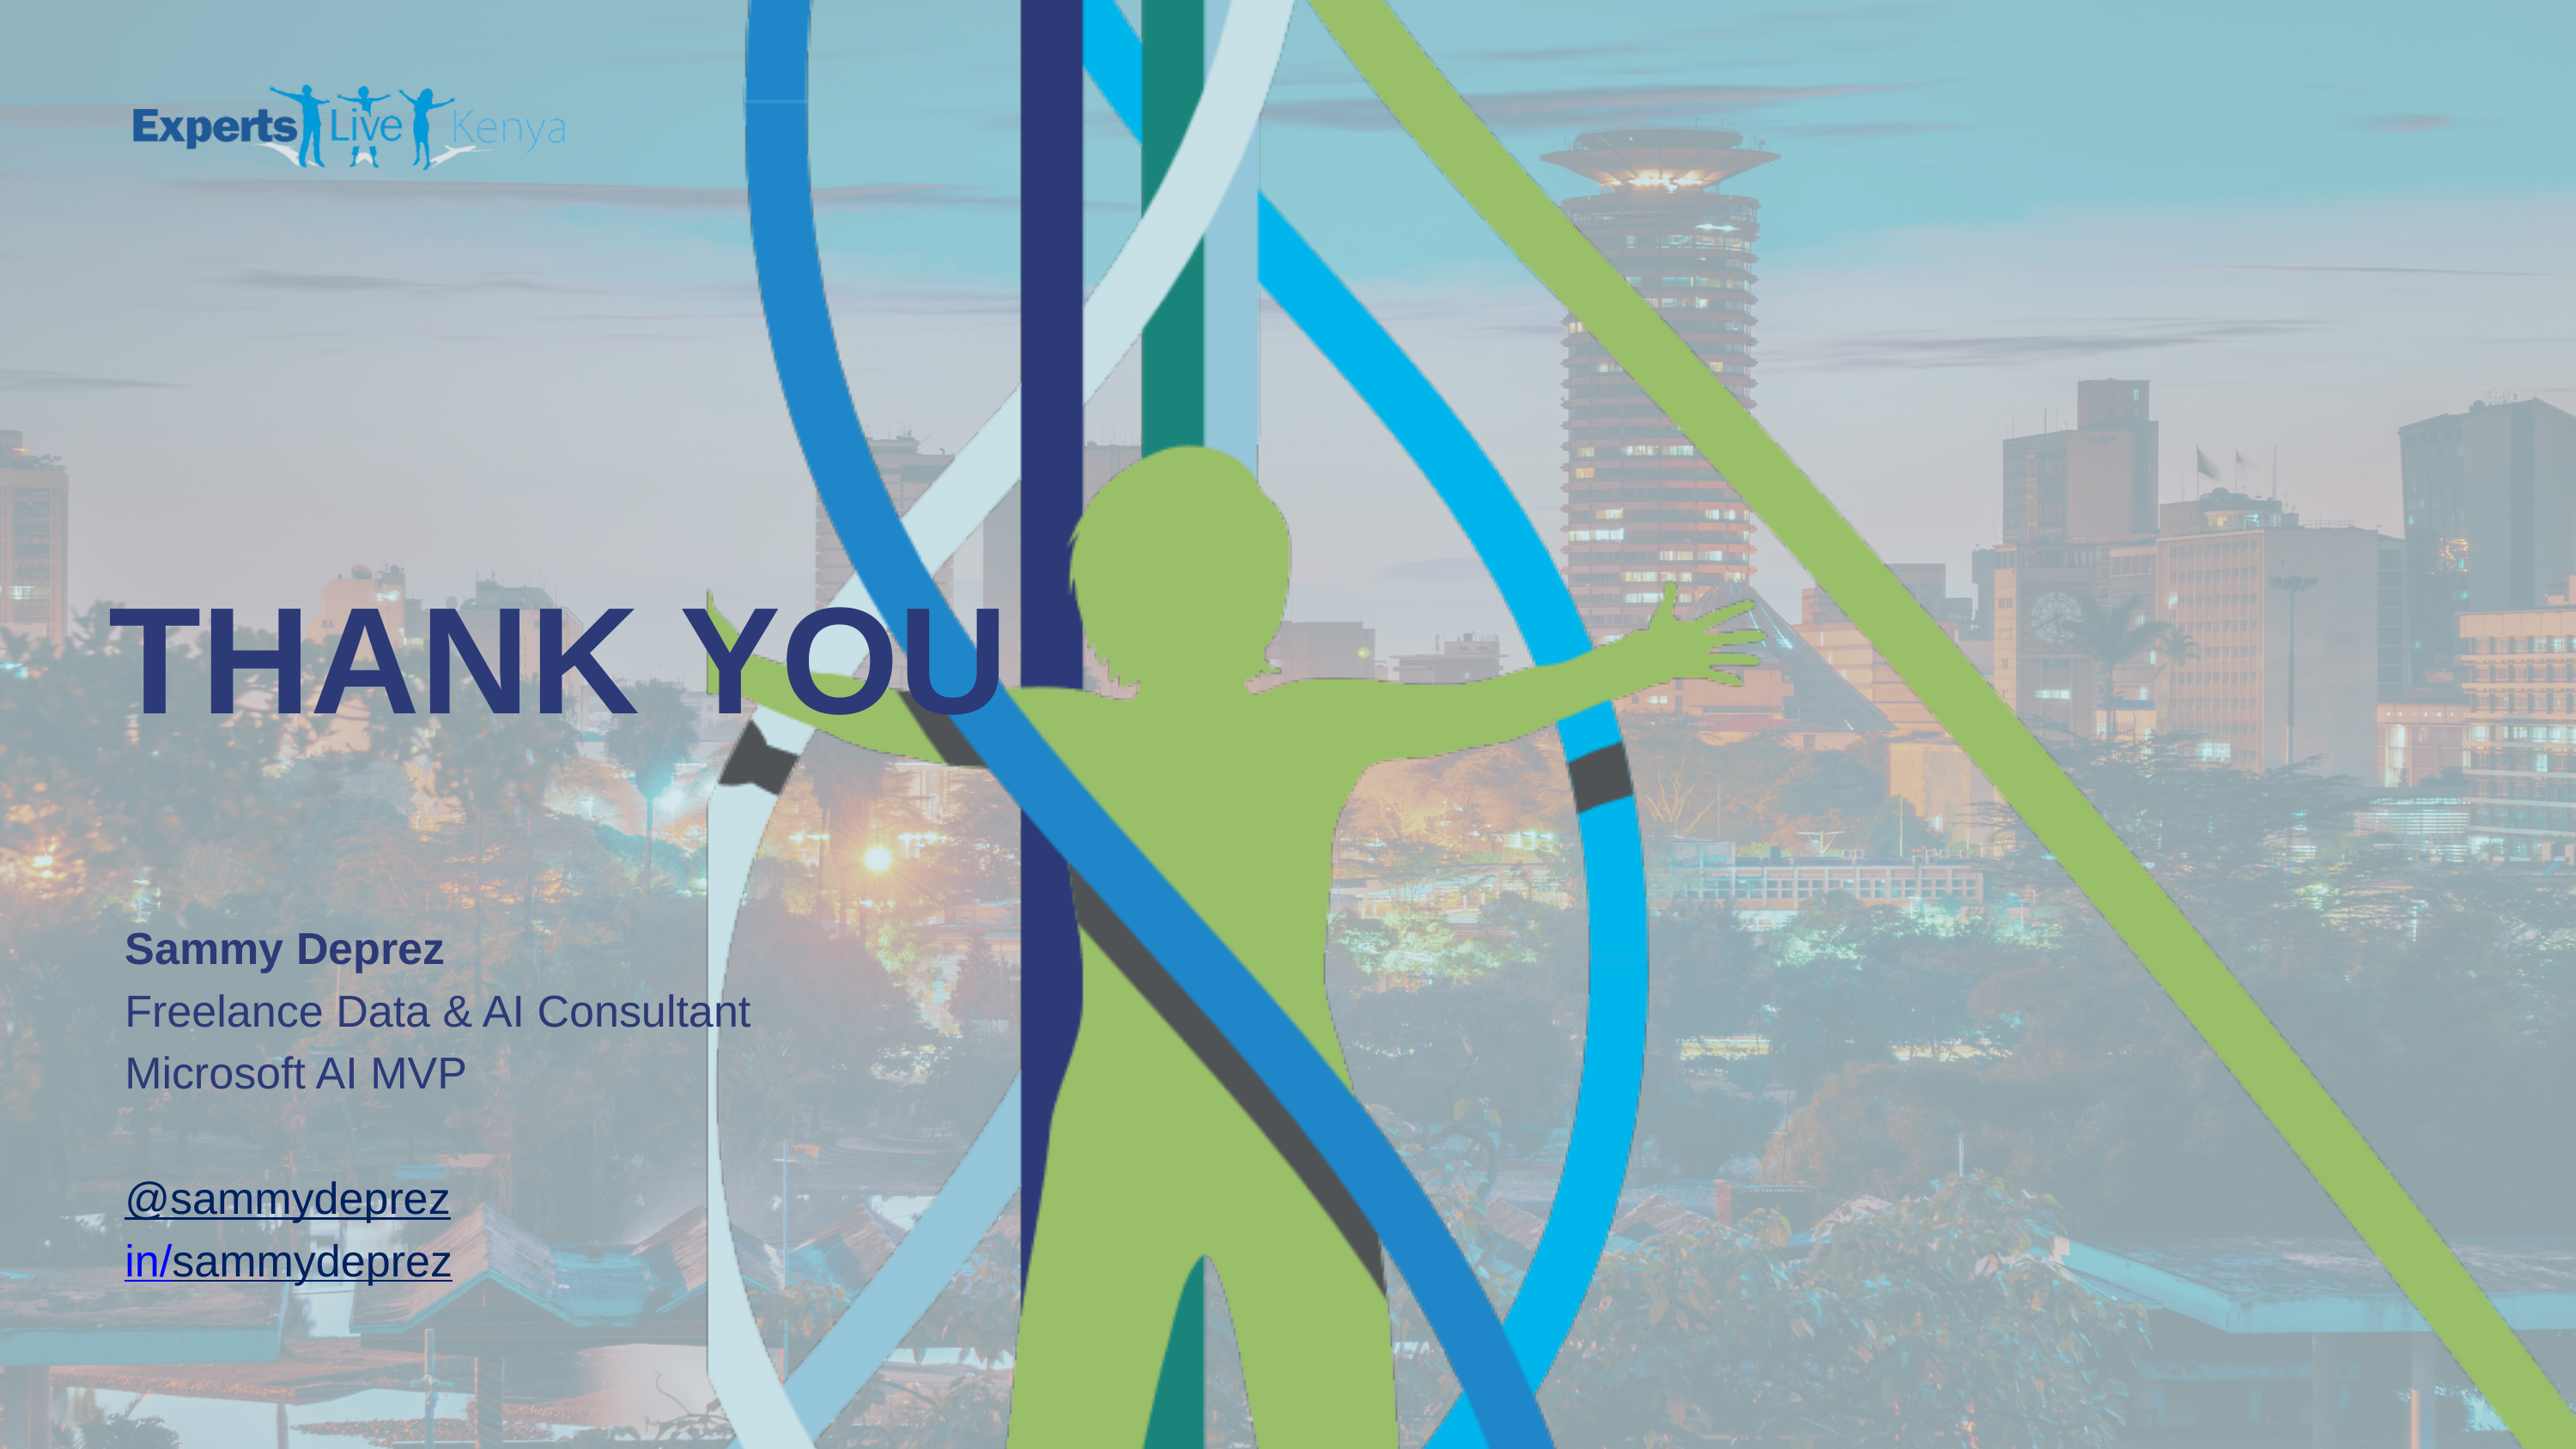

THANK YOU
Sammy Deprez
Freelance Data & AI Consultant
Microsoft AI MVP

@sammydeprez
in/sammydeprez